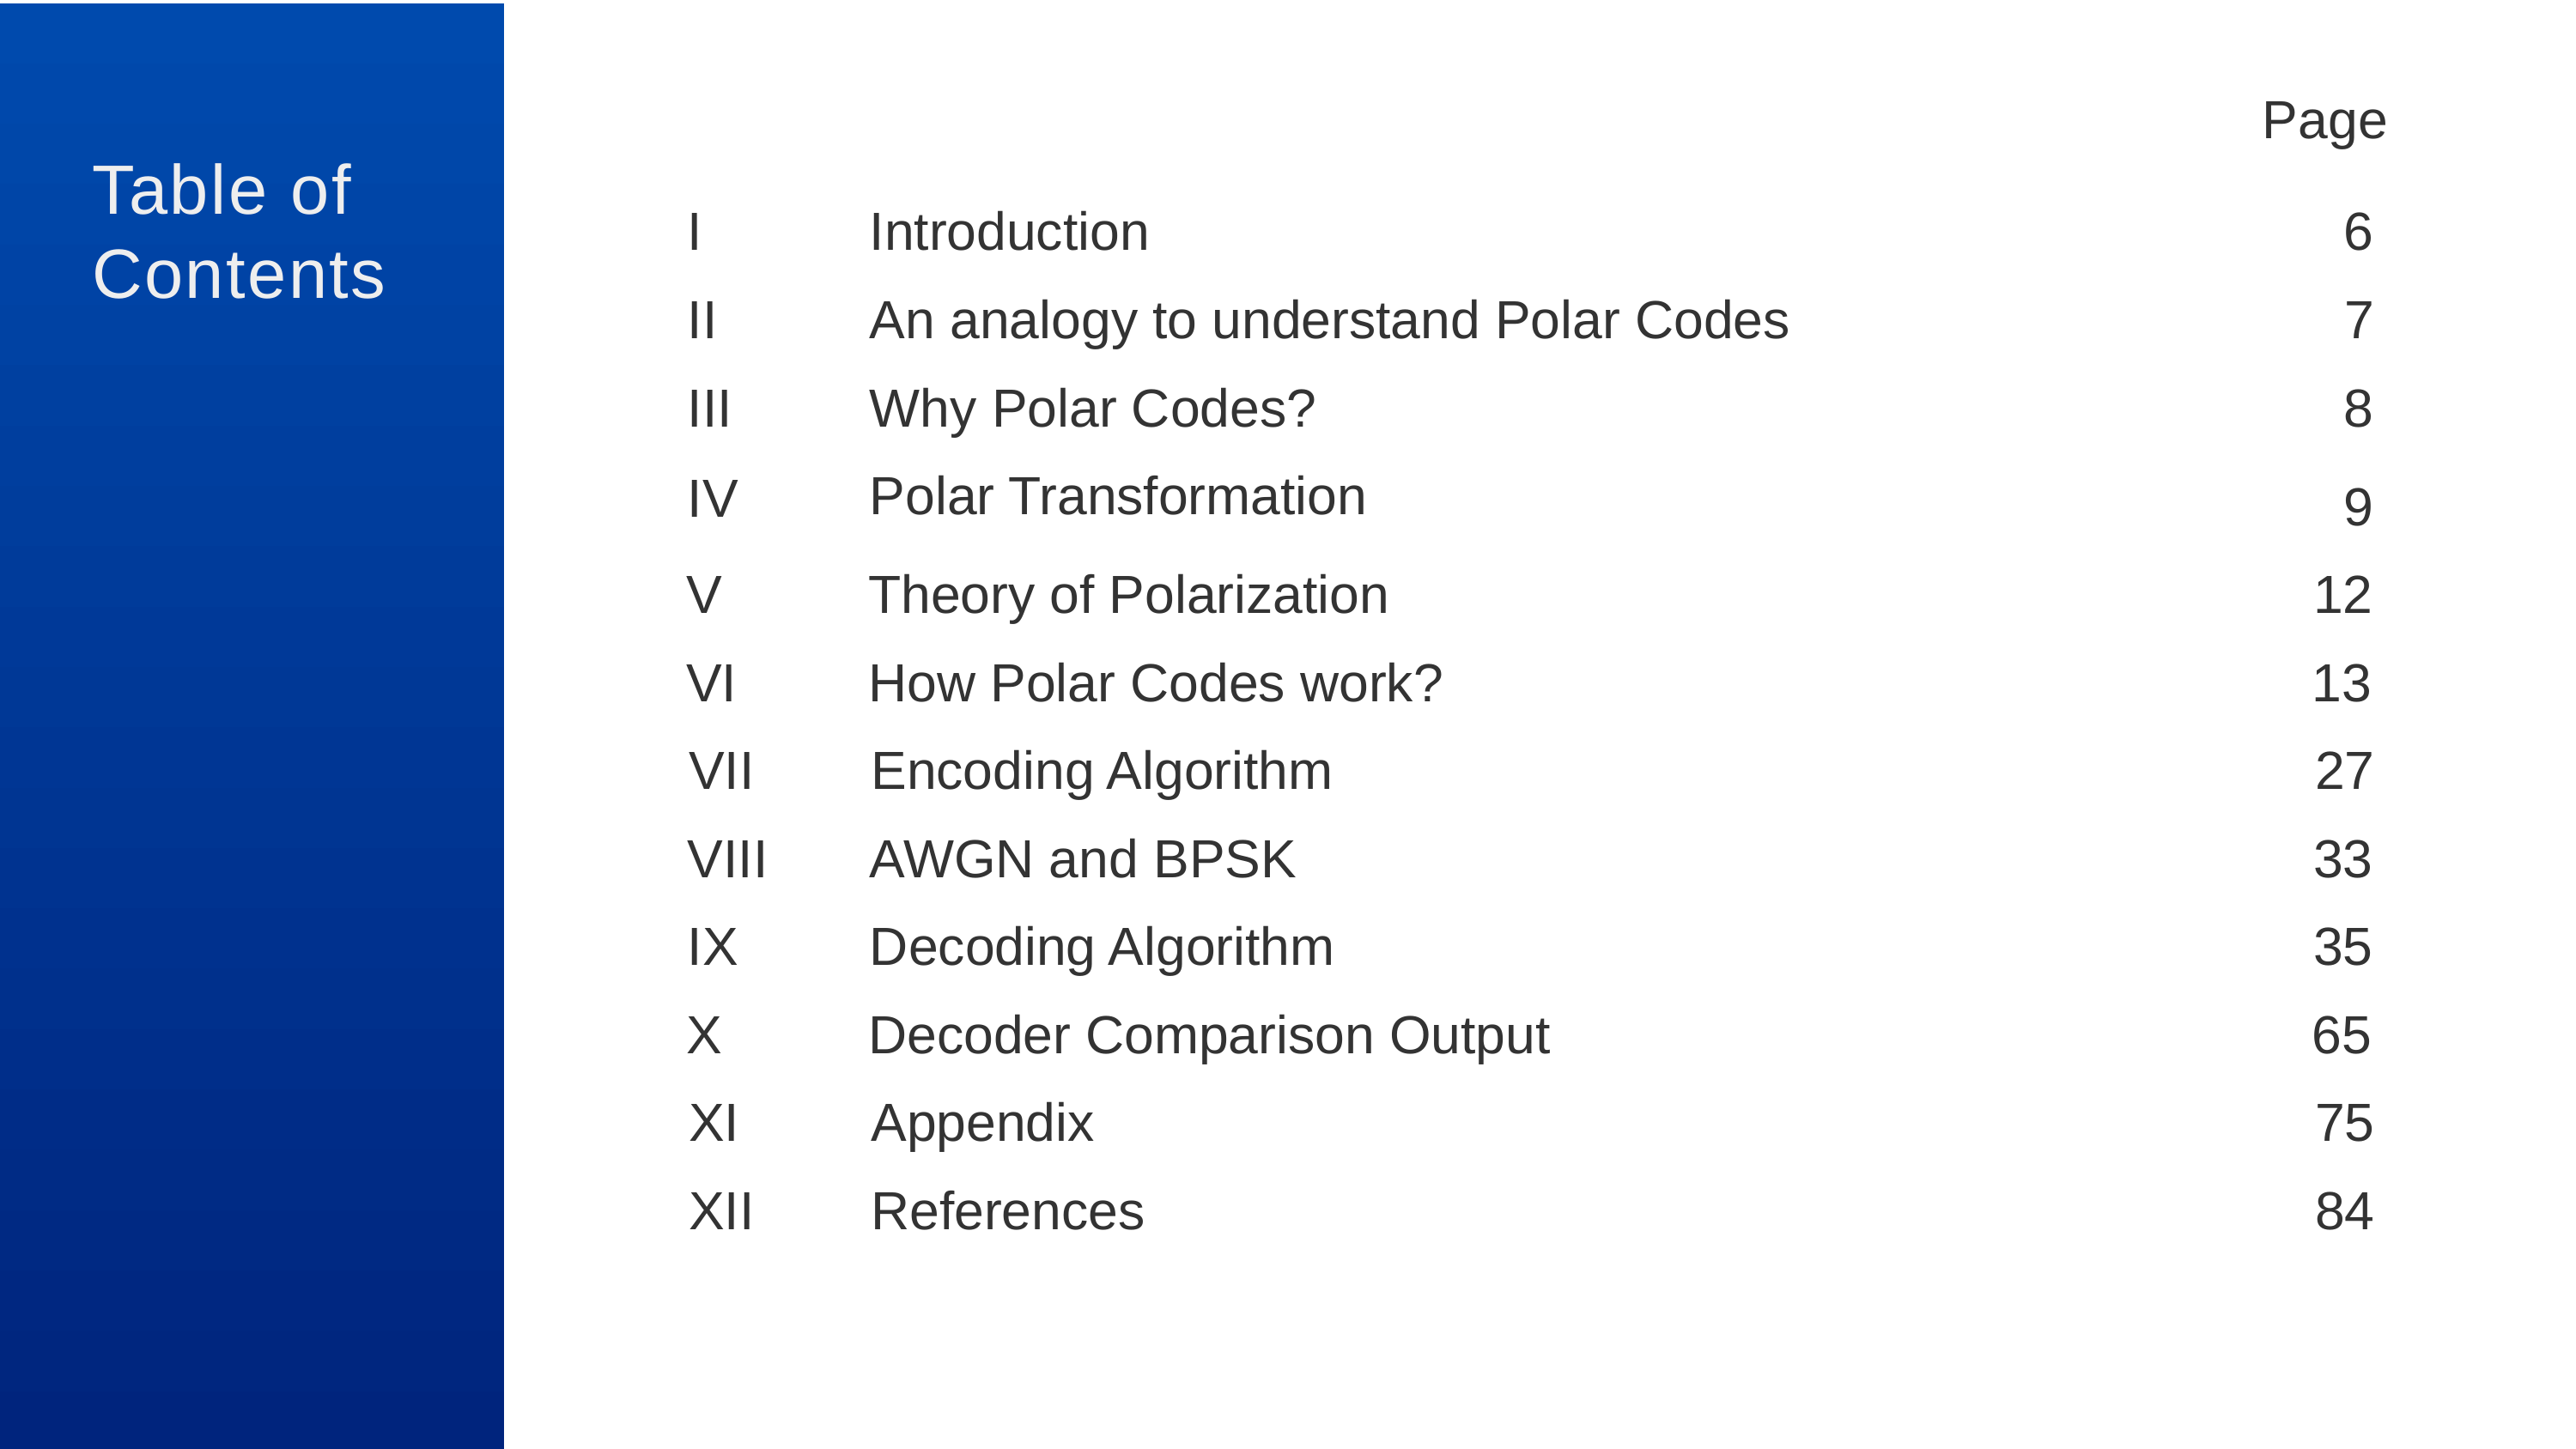

Page
Table of
Contents
I
Introduction
6
II
An analogy to understand Polar Codes
7
III
Why Polar Codes?
8
Polar Transformation
IV
9
V
Theory of Polarization
12
VI
How Polar Codes work?
13
VII
Encoding Algorithm
27
VIII
AWGN and BPSK
33
IX
Decoding Algorithm
35
X
Decoder Comparison Output
65
XI
Appendix
75
XII
References
84